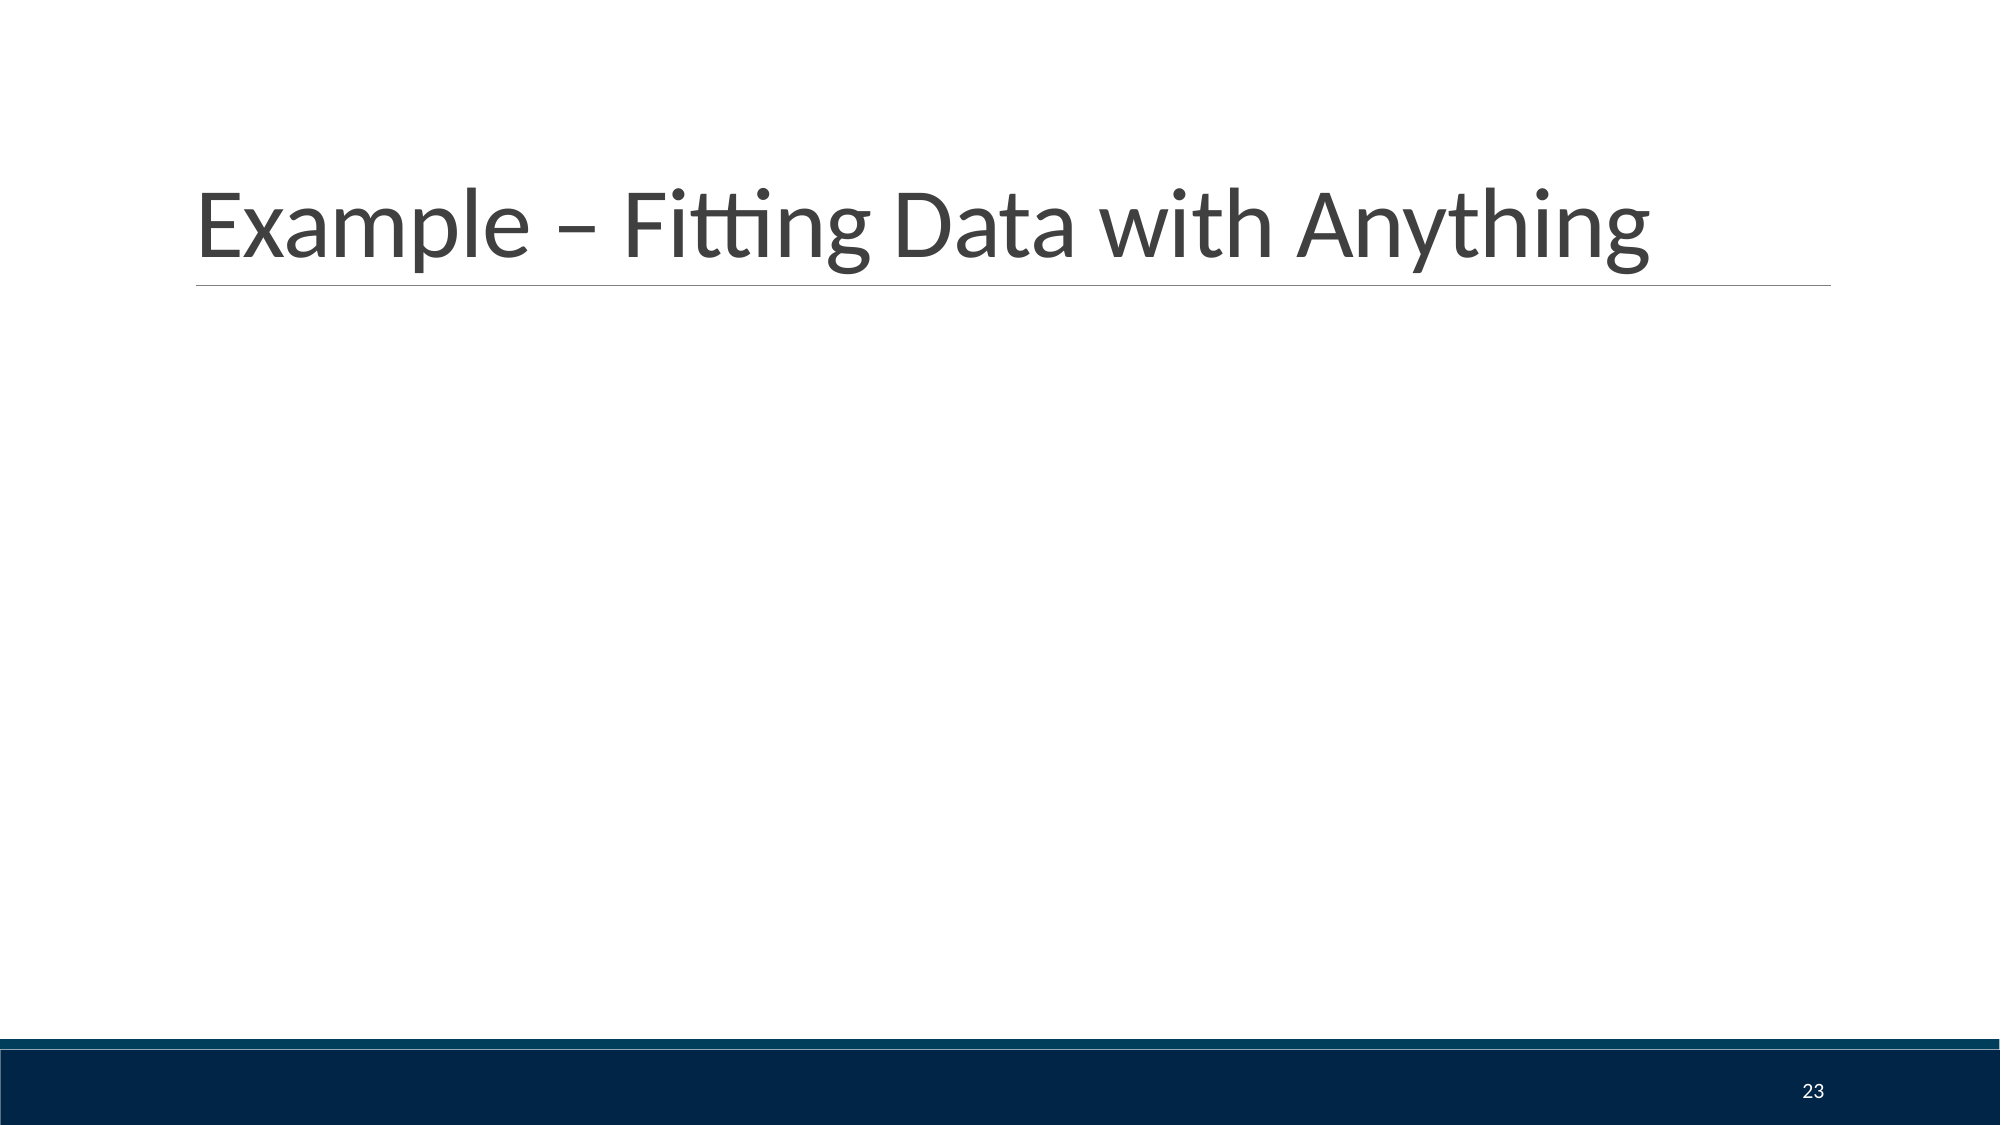

# Example – Fitting Data with Anything

23